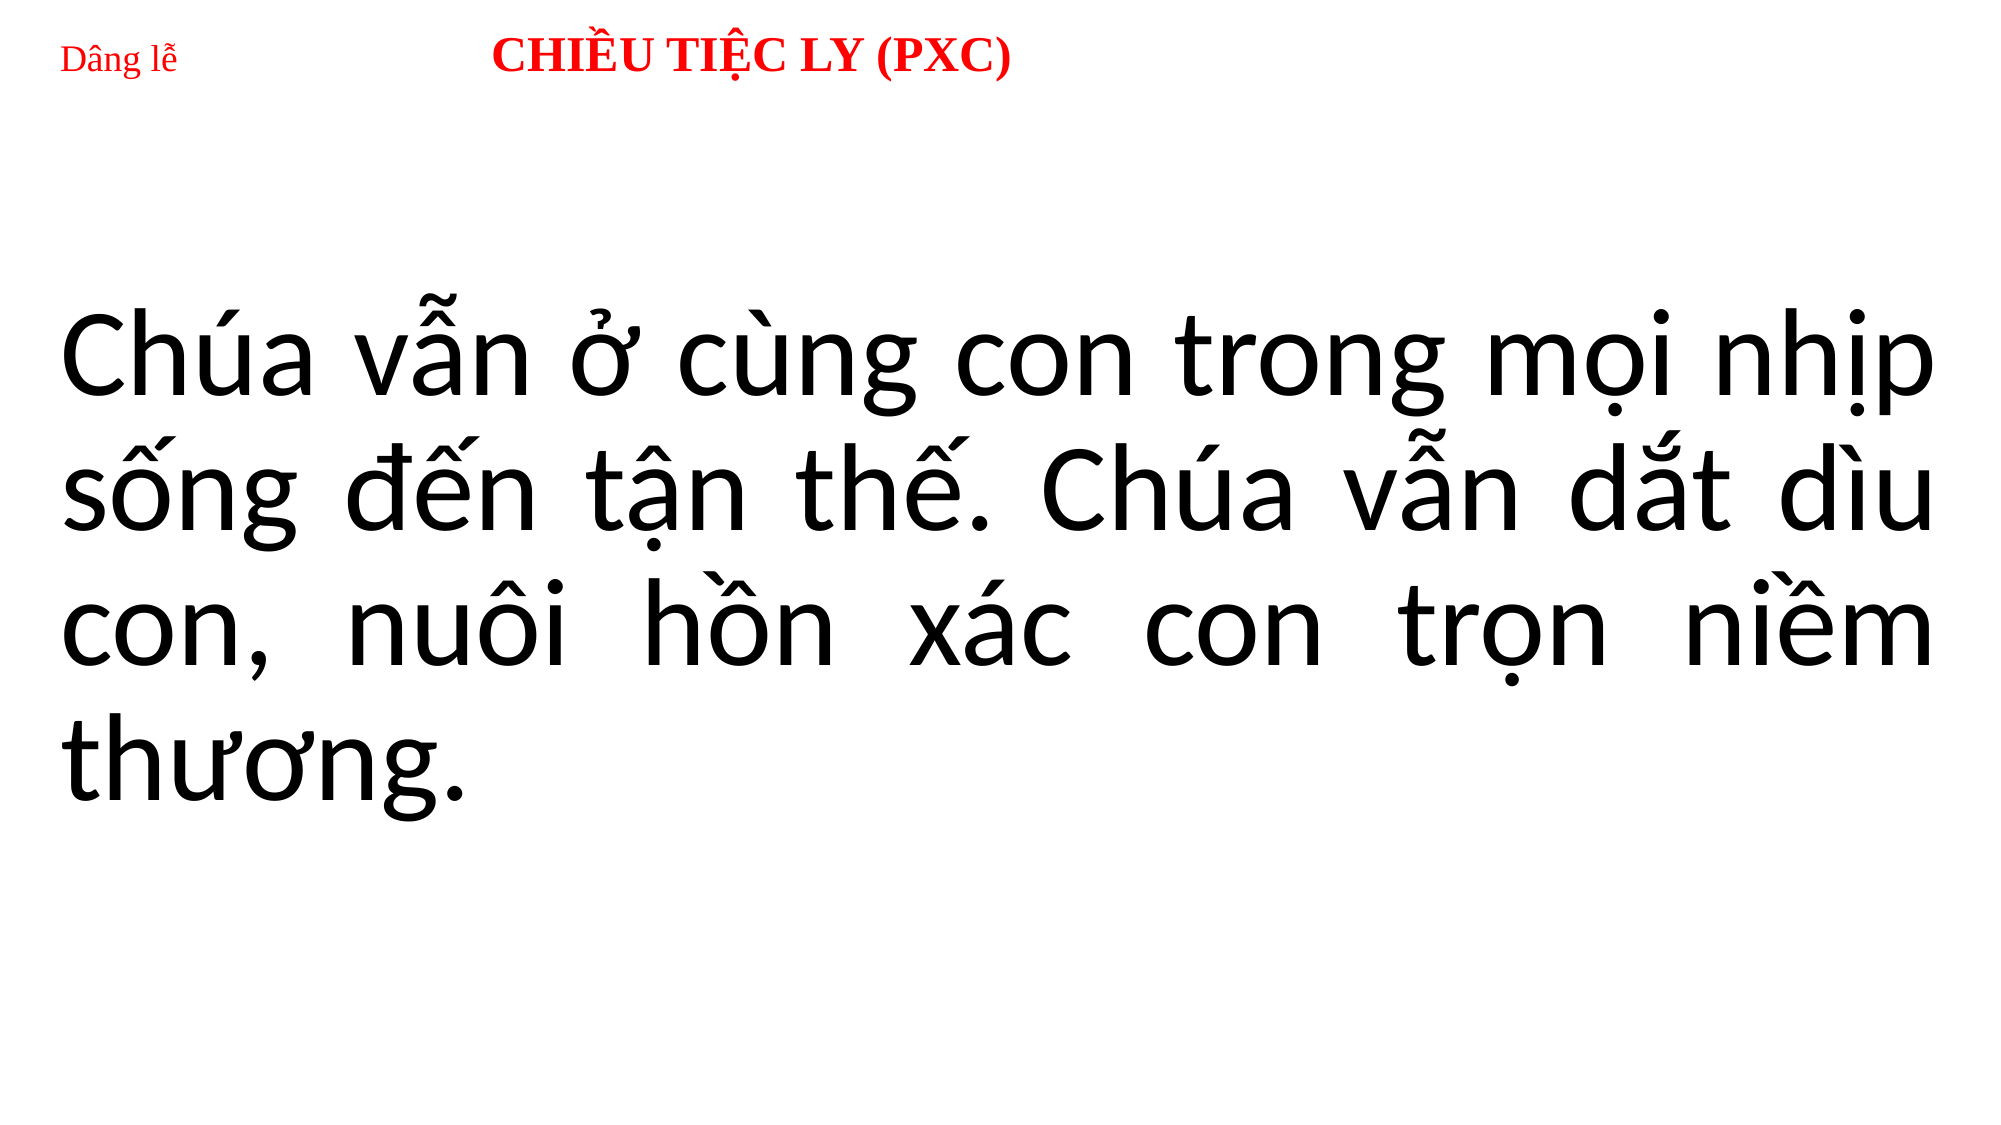

# Dâng lễ                                 CHIỀU TIỆC LY (PXC)
Chúa vẫn ở cùng con trong mọi nhịp sống đến tận thế. Chúa vẫn dắt dìu con, nuôi hồn xác con trọn niềm thương.